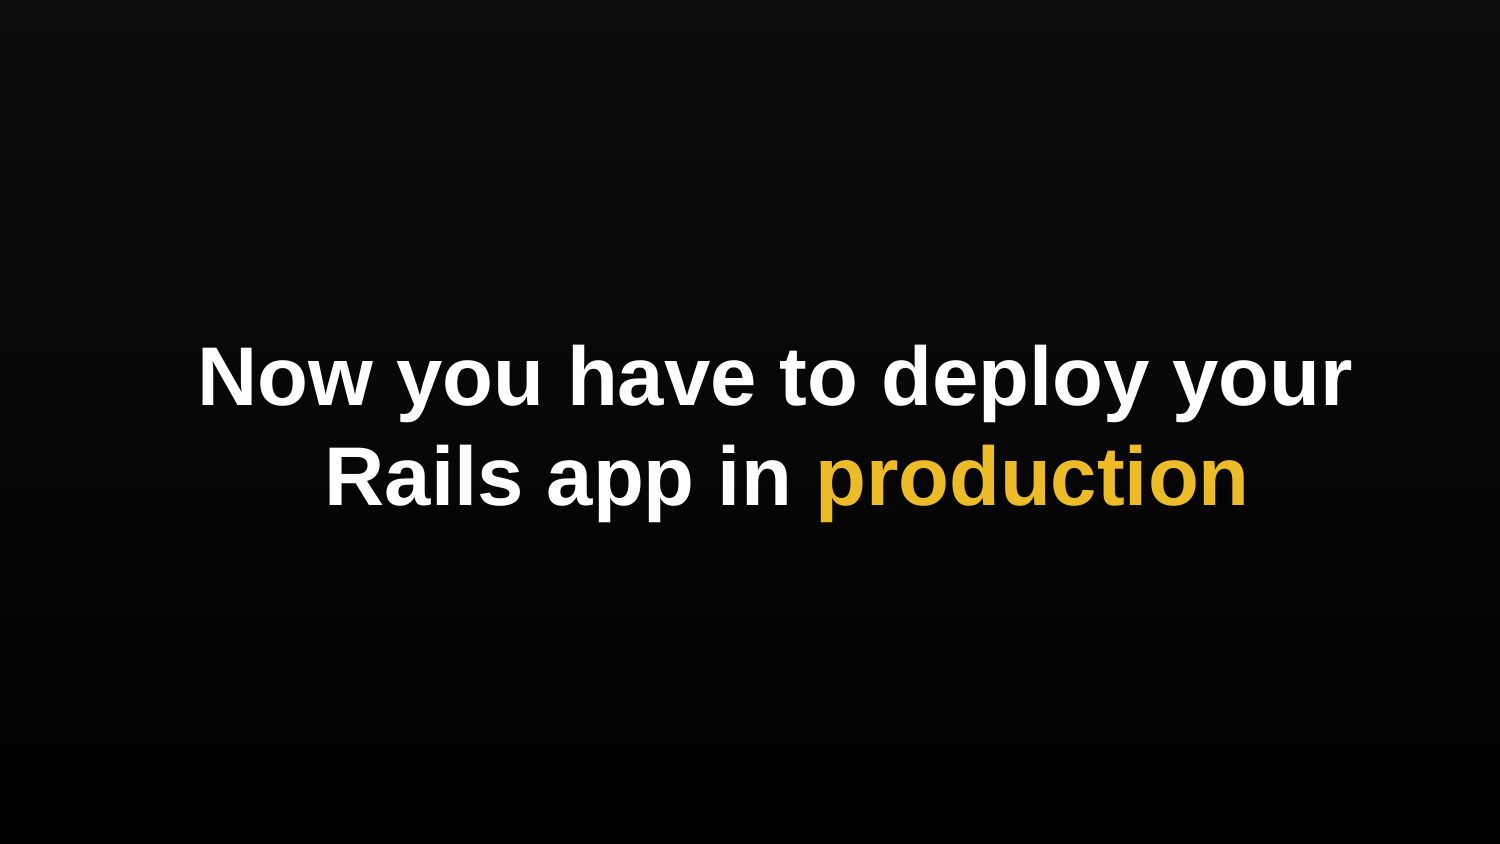

Now you have to deploy your
Rails app in production